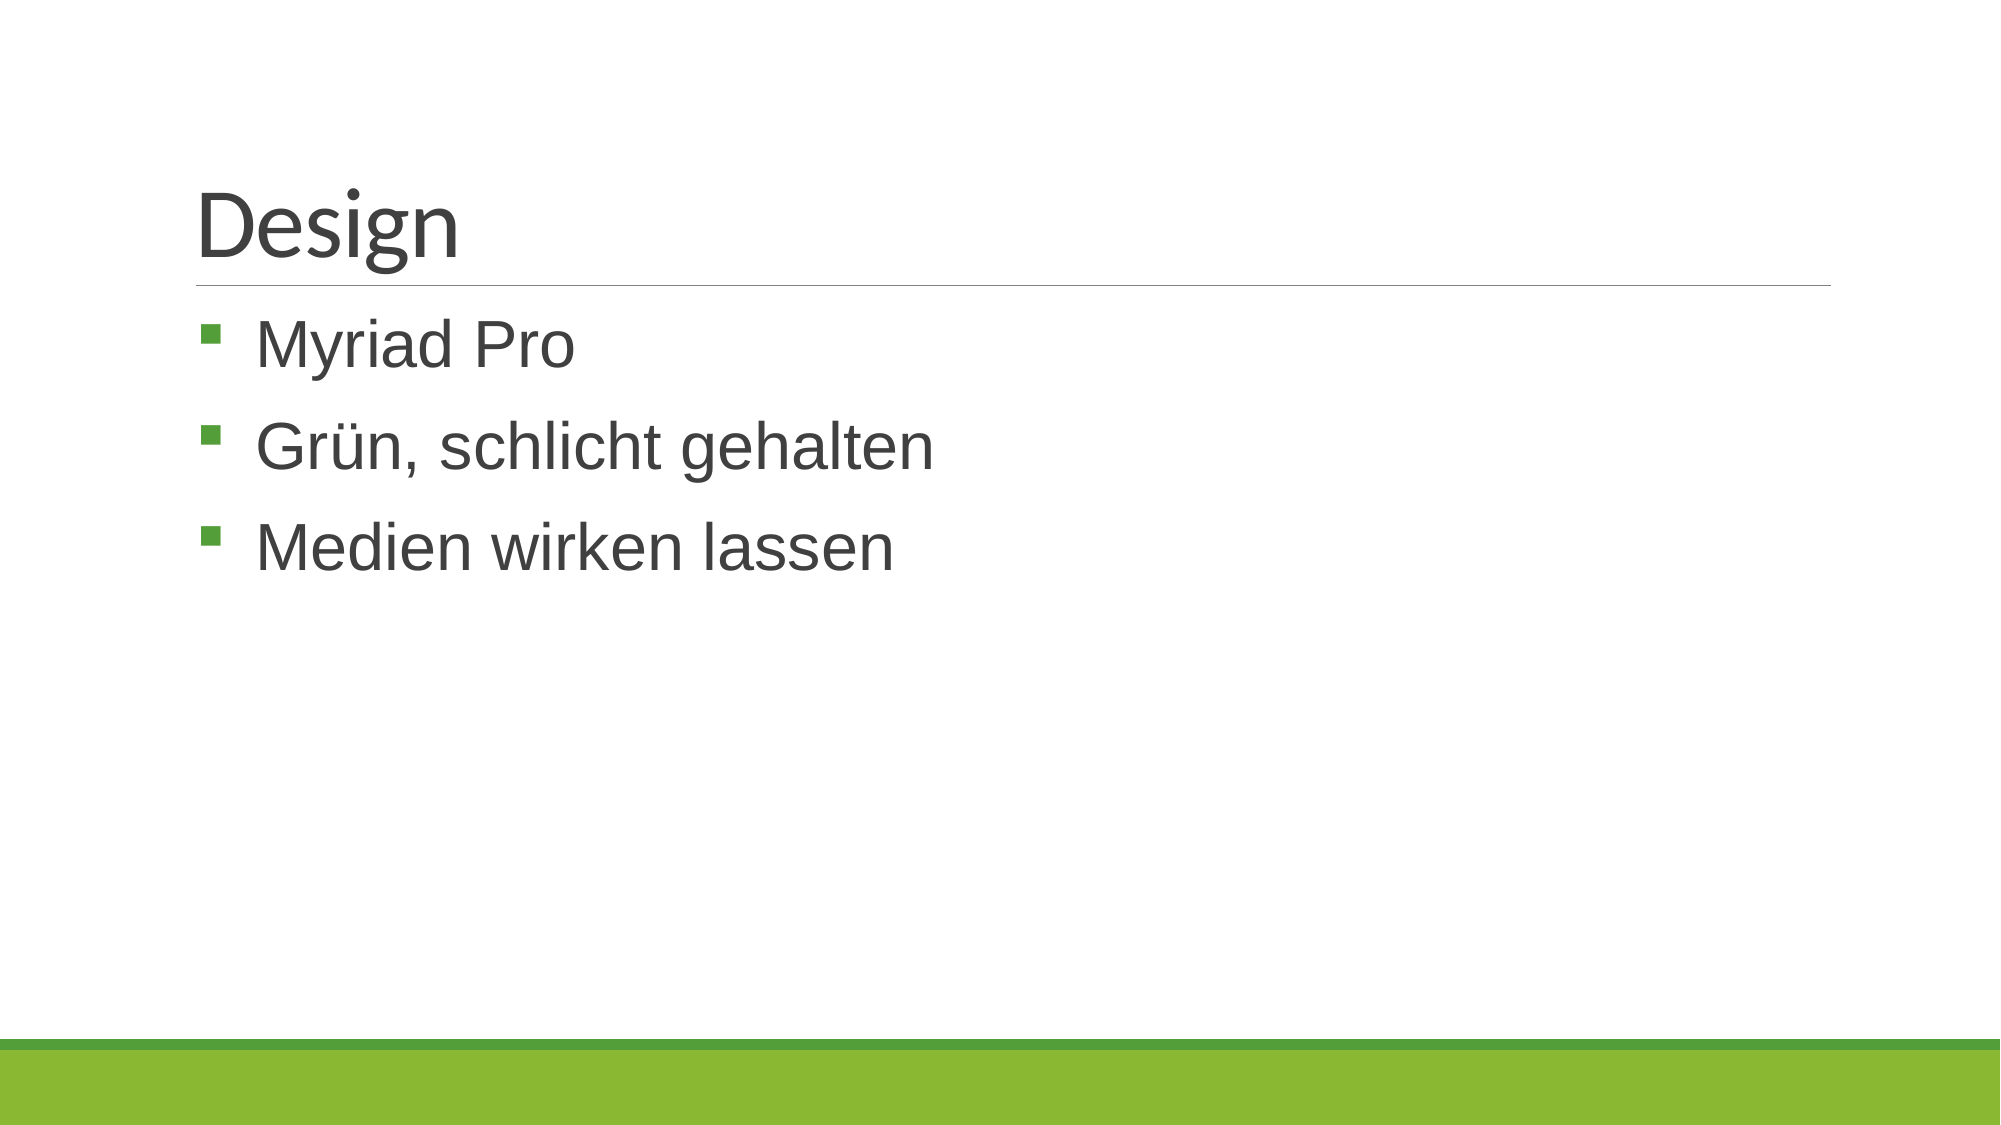

# Design
Myriad Pro
Grün, schlicht gehalten
Medien wirken lassen